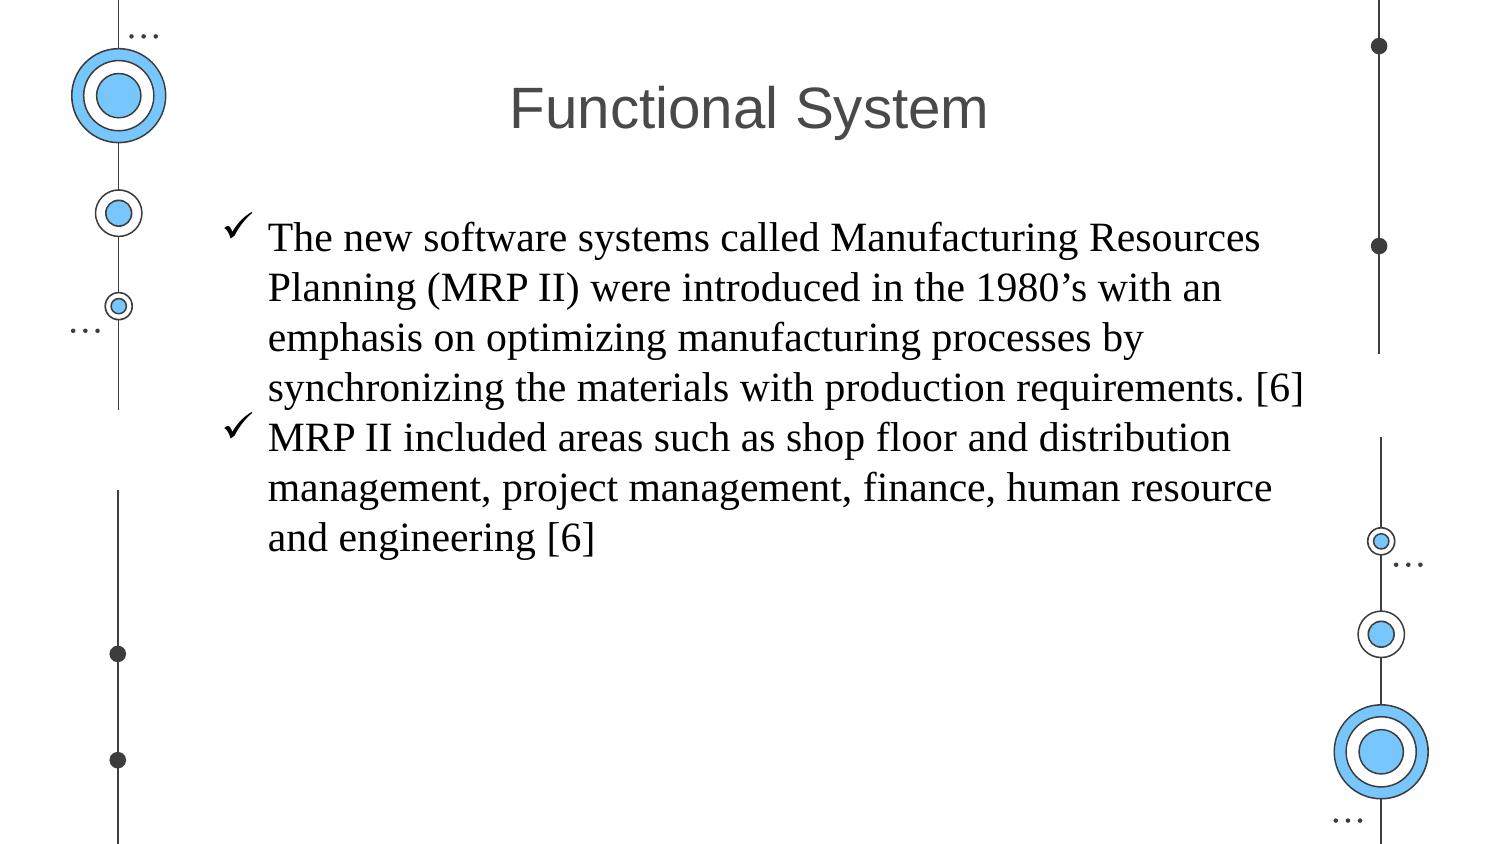

# Functional System
The new software systems called Manufacturing Resources Planning (MRP II) were introduced in the 1980’s with an emphasis on optimizing manufacturing processes by synchronizing the materials with production requirements. [6]
MRP II included areas such as shop floor and distribution management, project management, finance, human resource and engineering [6]